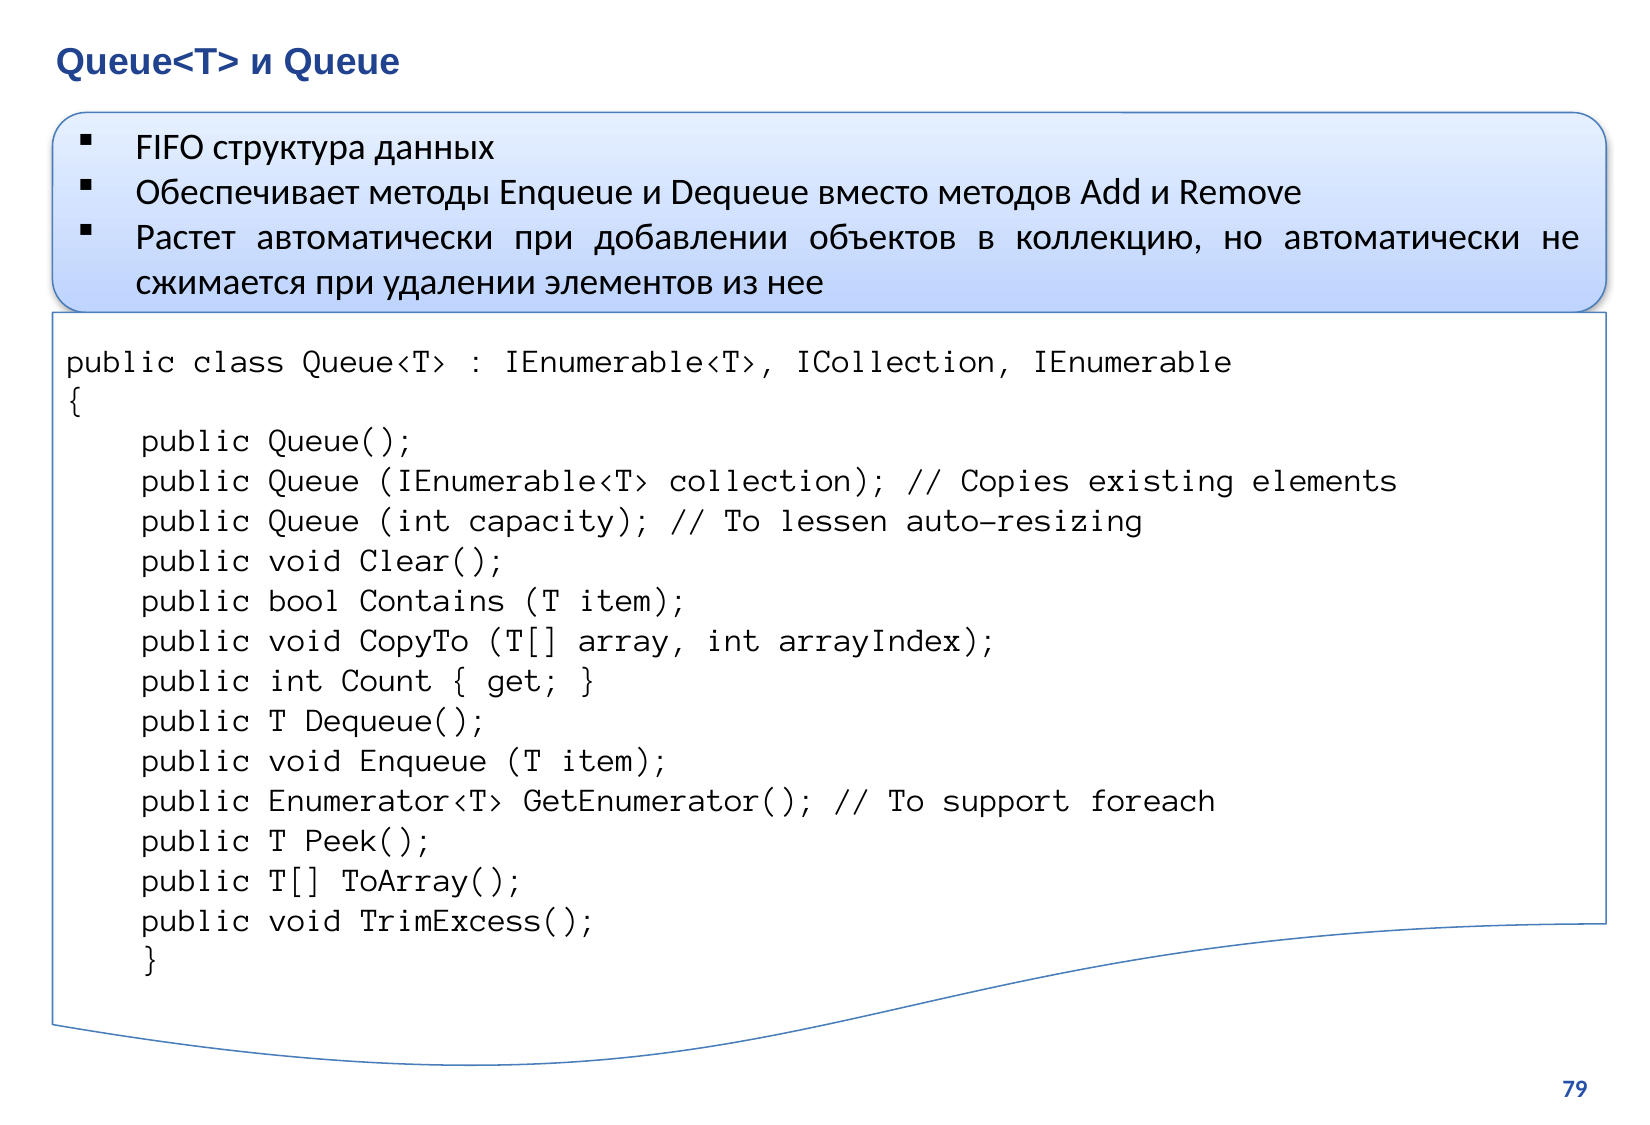

# Queue<T> и Queue
FIFO структура данных
Обеспечивает методы Enqueue и Dequeue вместо методов Add и Remove
Растет автоматически при добавлении объектов в коллекцию, но автоматически не сжимается при удалении элементов из нее

public class Queue<T> : IEnumerable<T>, ICollection, IEnumerable
{
public Queue();
public Queue (IEnumerable<T> collection); // Copies existing elements
public Queue (int capacity); // To lessen auto-resizing
public void Clear();
public bool Contains (T item);
public void CopyTo (T[] array, int arrayIndex);
public int Count { get; }
public T Dequeue();
public void Enqueue (T item);
public Enumerator<T> GetEnumerator(); // To support foreach
public T Peek();
public T[] ToArray();
public void TrimExcess();
}